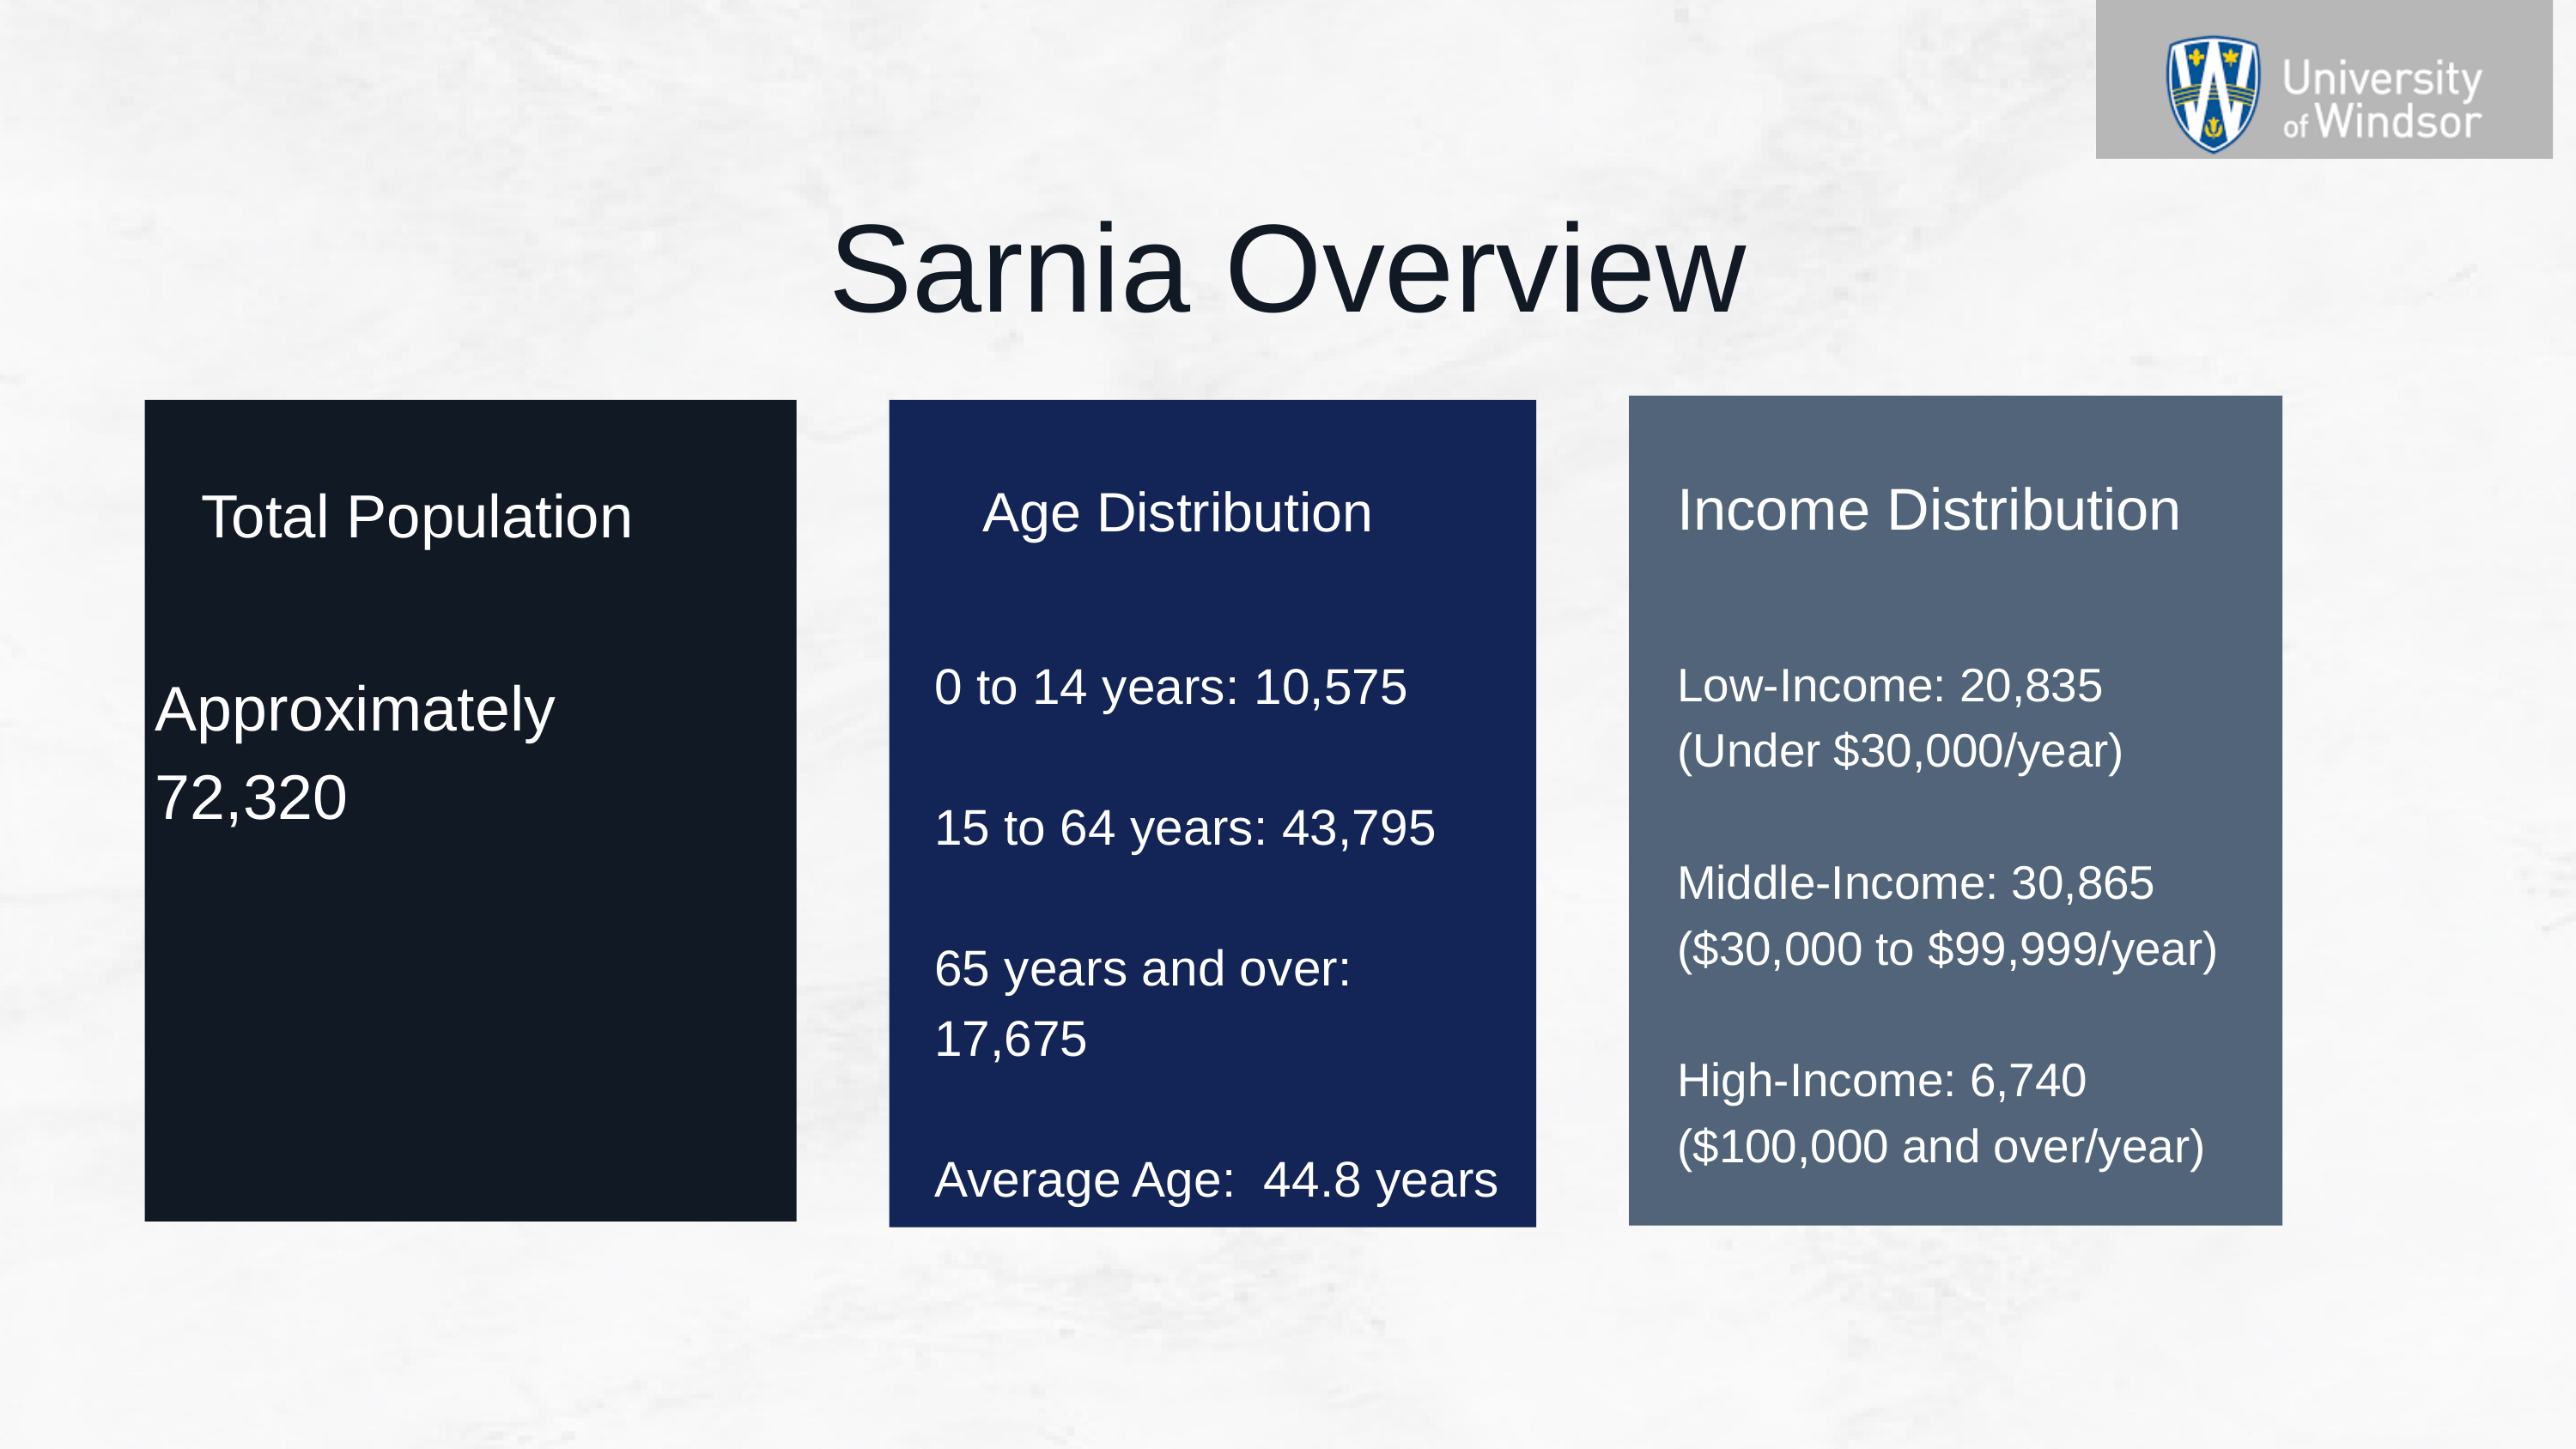

Sarnia Overview

Income Distribution
Total Population
Age Distribution
0 to 14 years: ​10,575

15 to 64 years: ​43,795

65 years and over: 17,675​

Average Age:  44.8 years​​
Low-Income: 20,835 (Under $30,000/year)​

Middle-Income: 30,865​ ($30,000 to $99,999/year)​

High-Income: 6,740 ($100,000 and over/year)​
Approximately
72,320